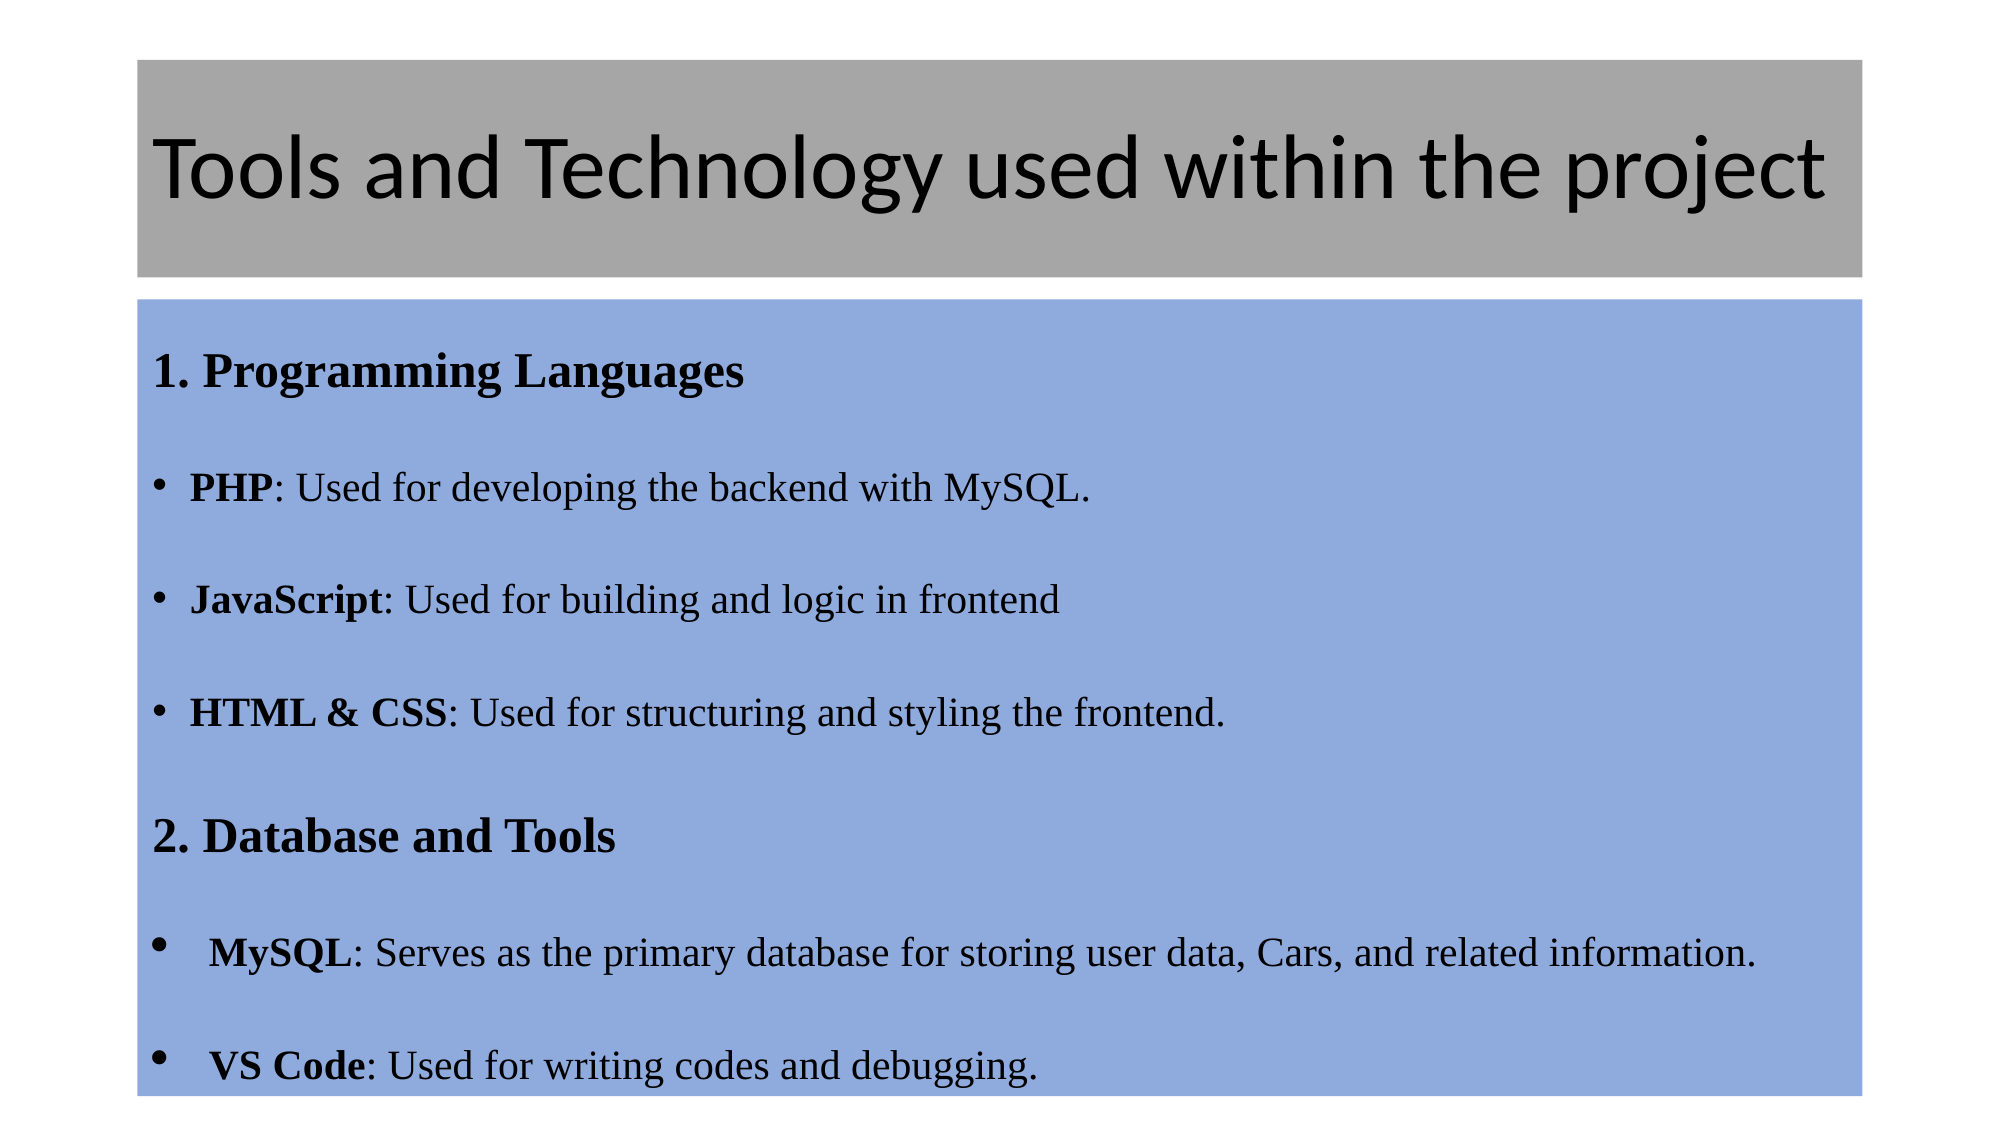

# Tools and Technology used within the project
1. Programming Languages
PHP: Used for developing the backend with MySQL.
JavaScript: Used for building and logic in frontend
HTML & CSS: Used for structuring and styling the frontend.
2. Database and Tools
MySQL: Serves as the primary database for storing user data, Cars, and related information.
VS Code: Used for writing codes and debugging.